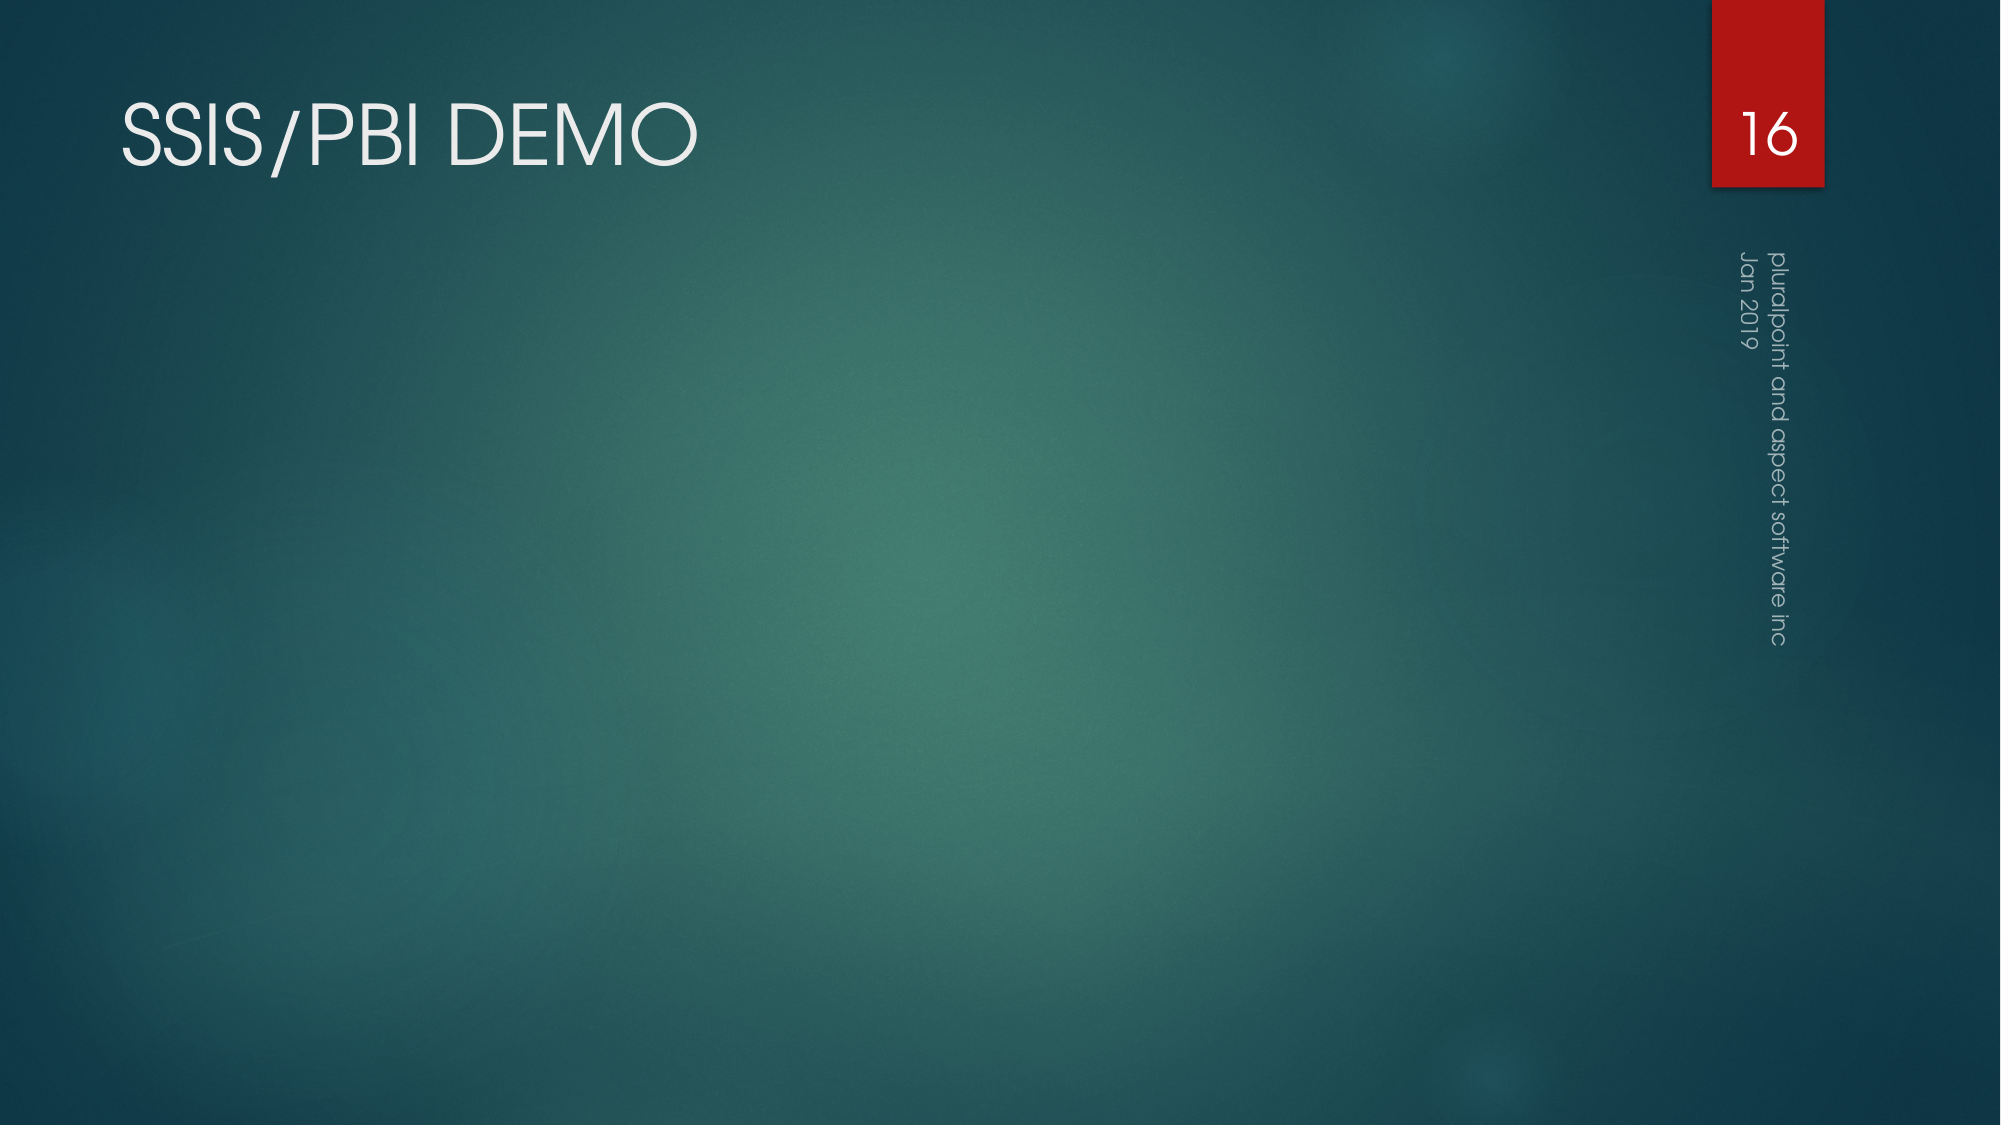

16
# SSIS/PBI DEMO
Jan 2019
pluralpoint and aspect software inc